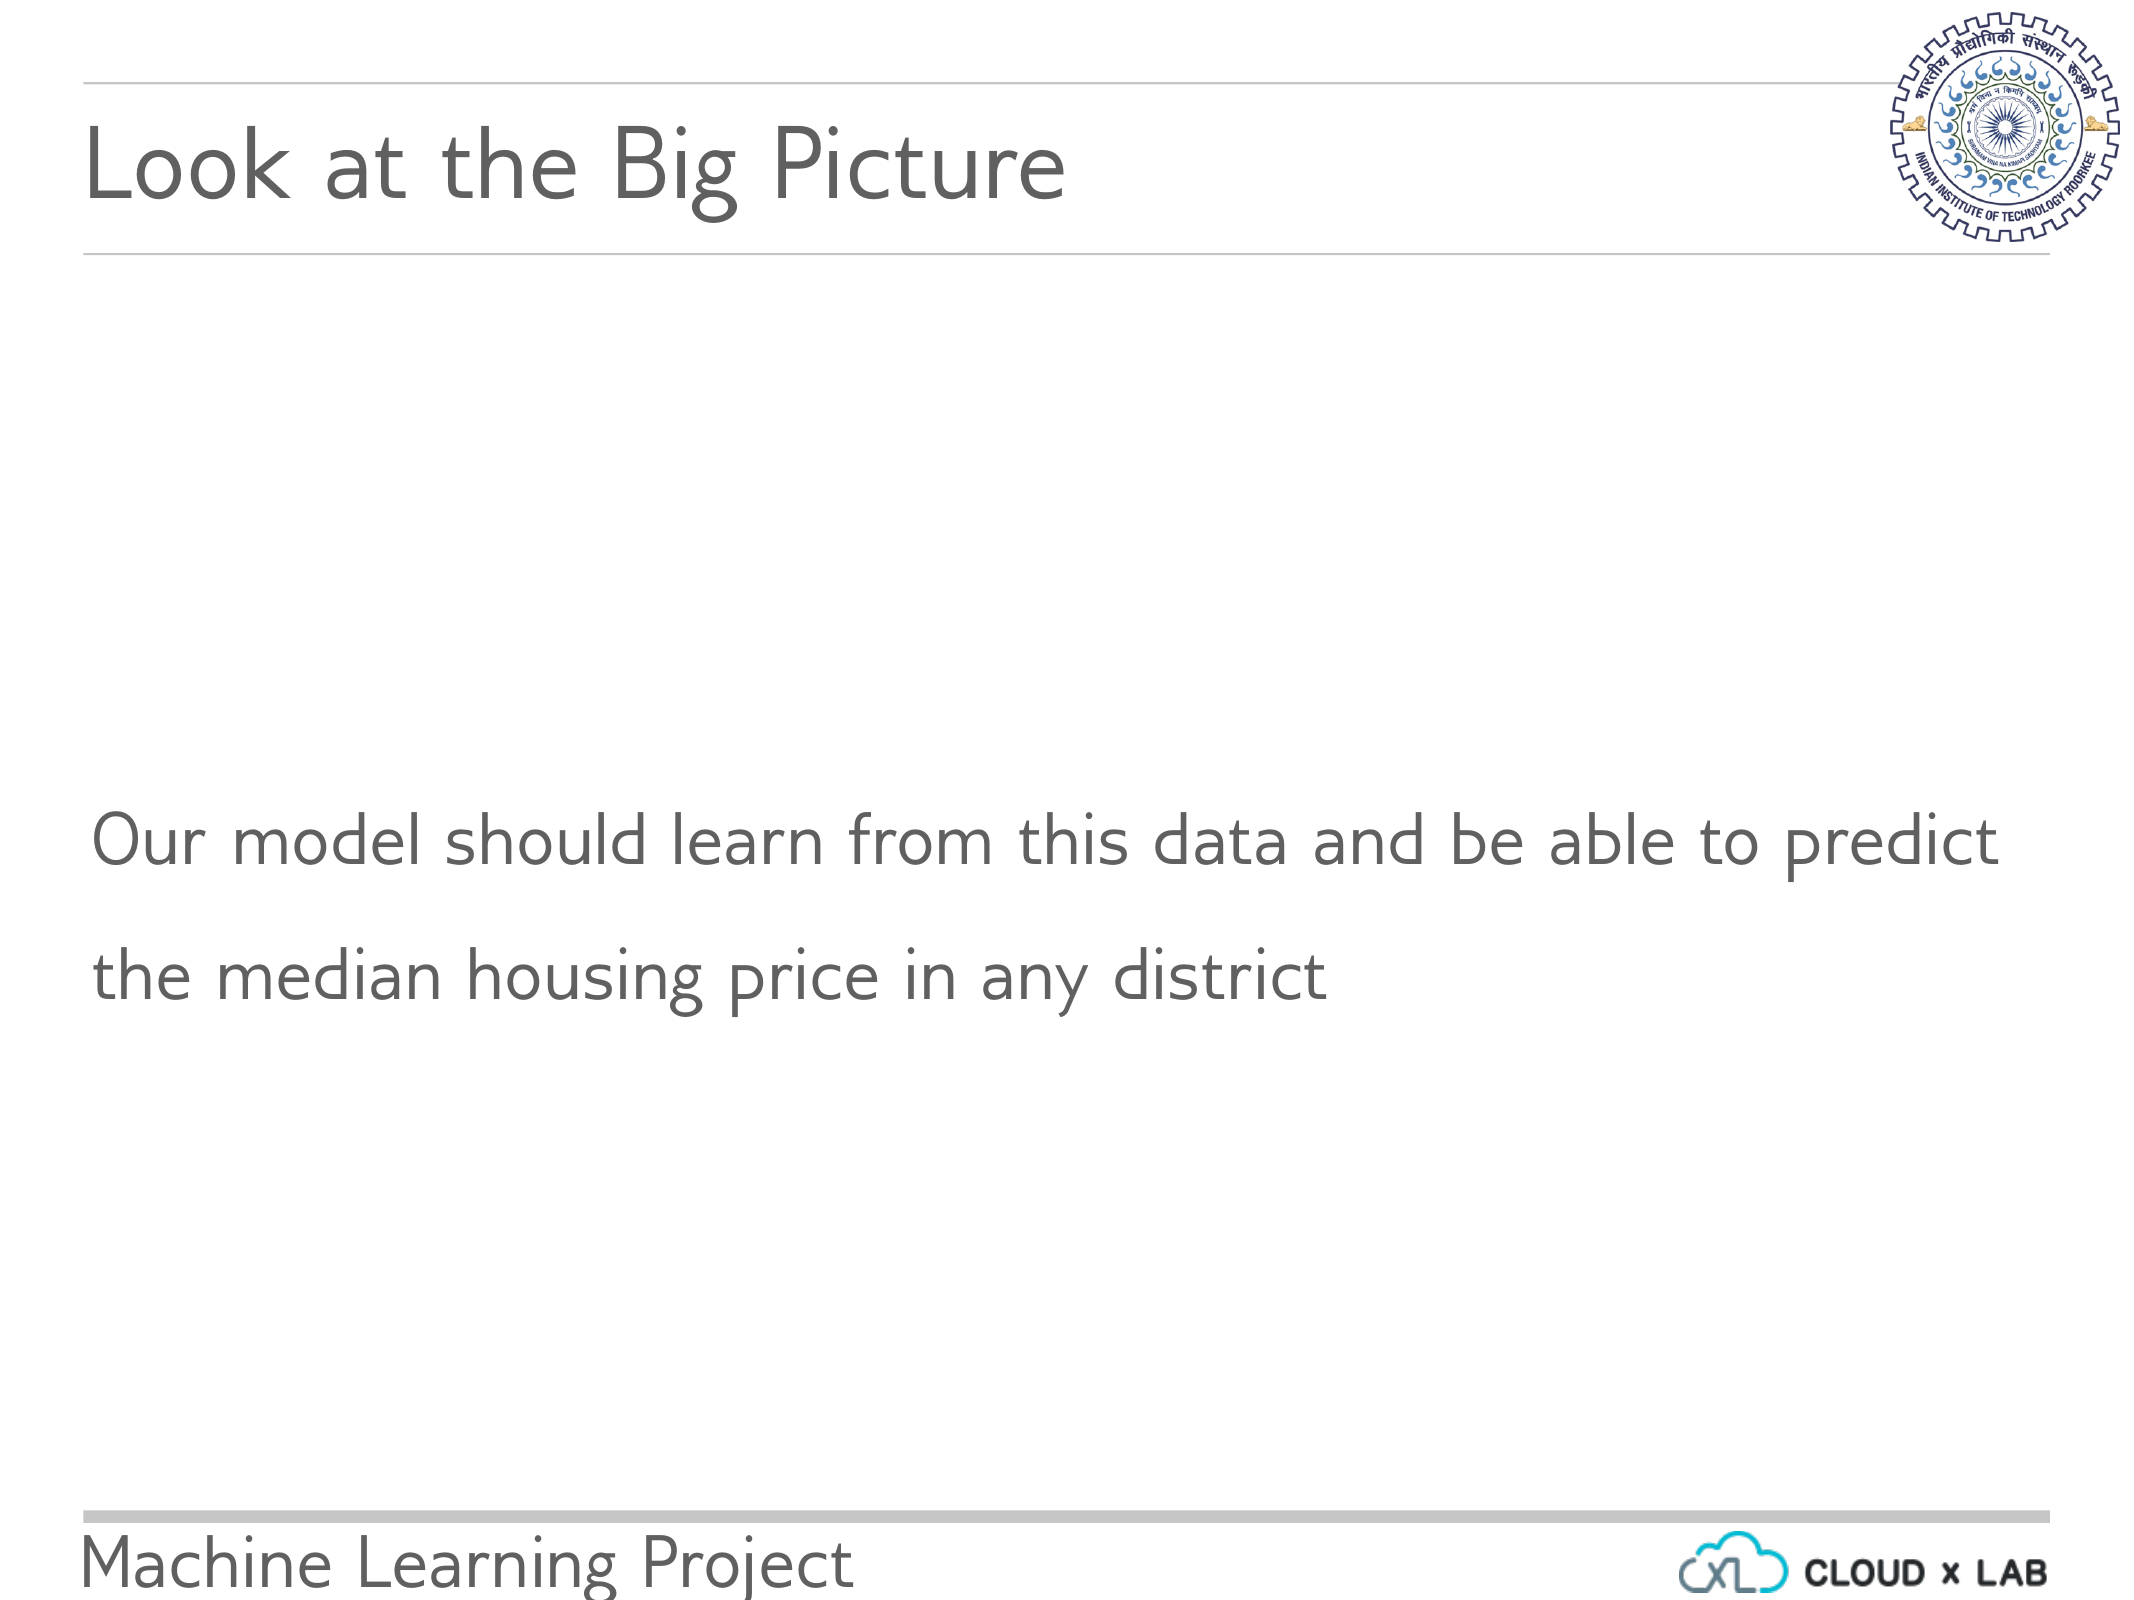

Look at the Big Picture
Our model should learn from this data and be able to predict the median housing price in any district